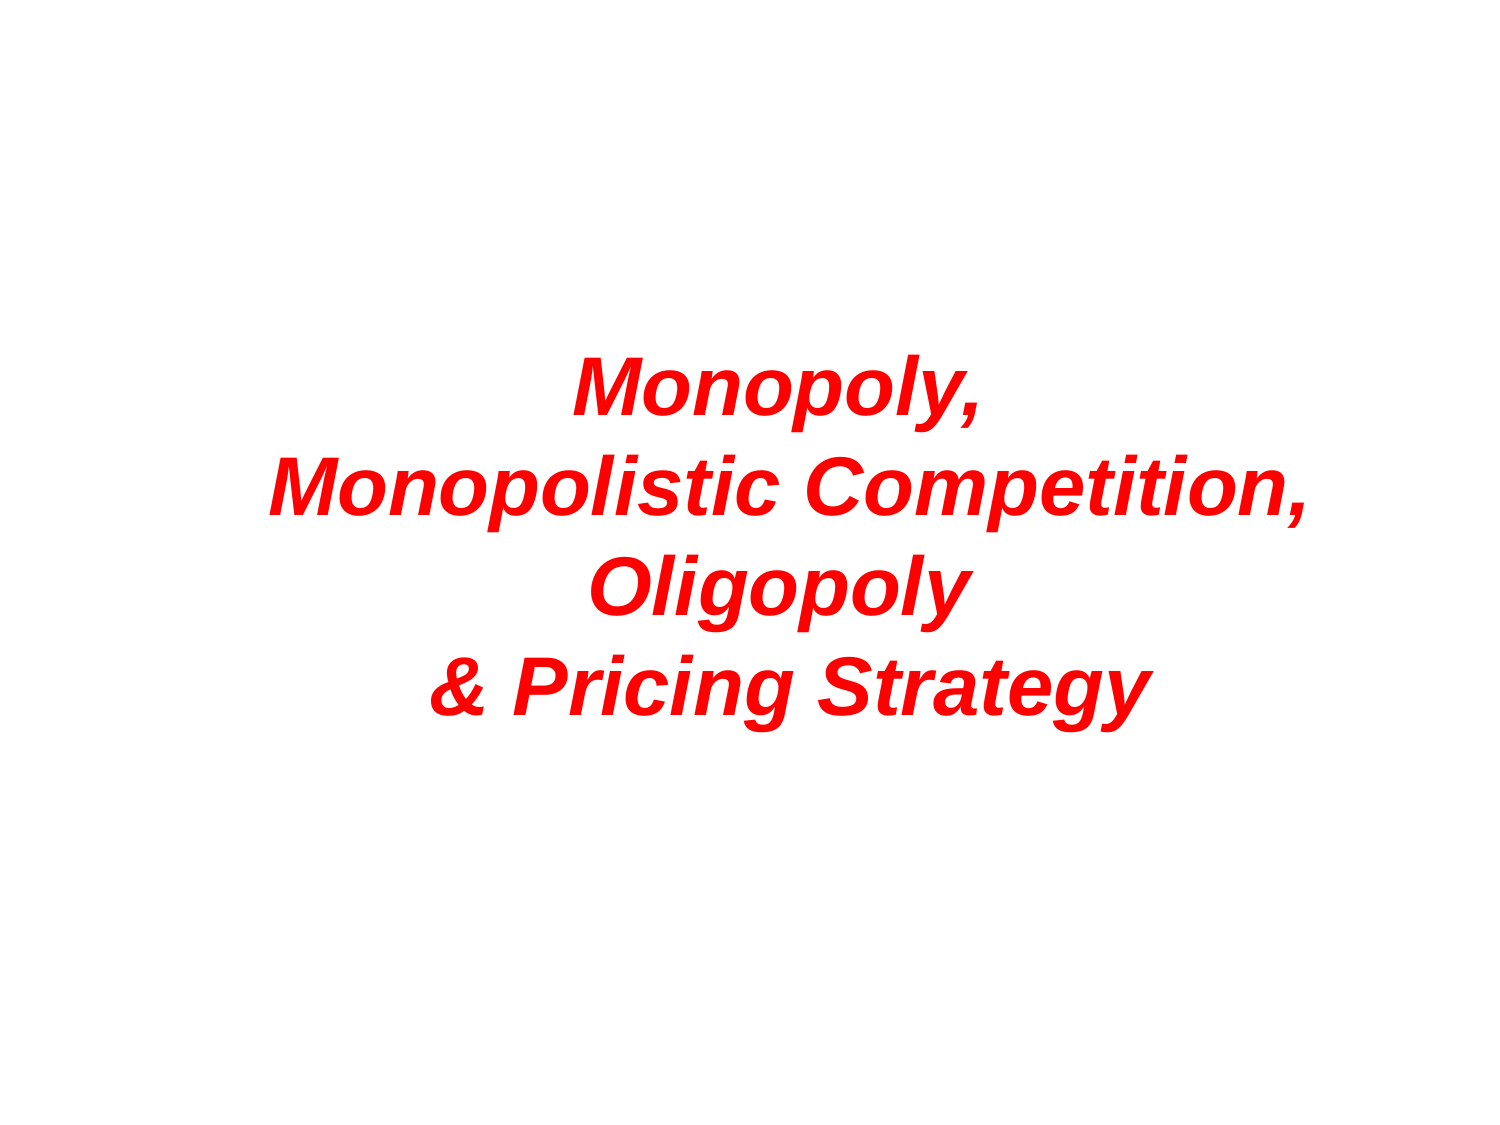

Monopoly,
Monopolistic Competition,
Oligopoly
& Pricing Strategy
3